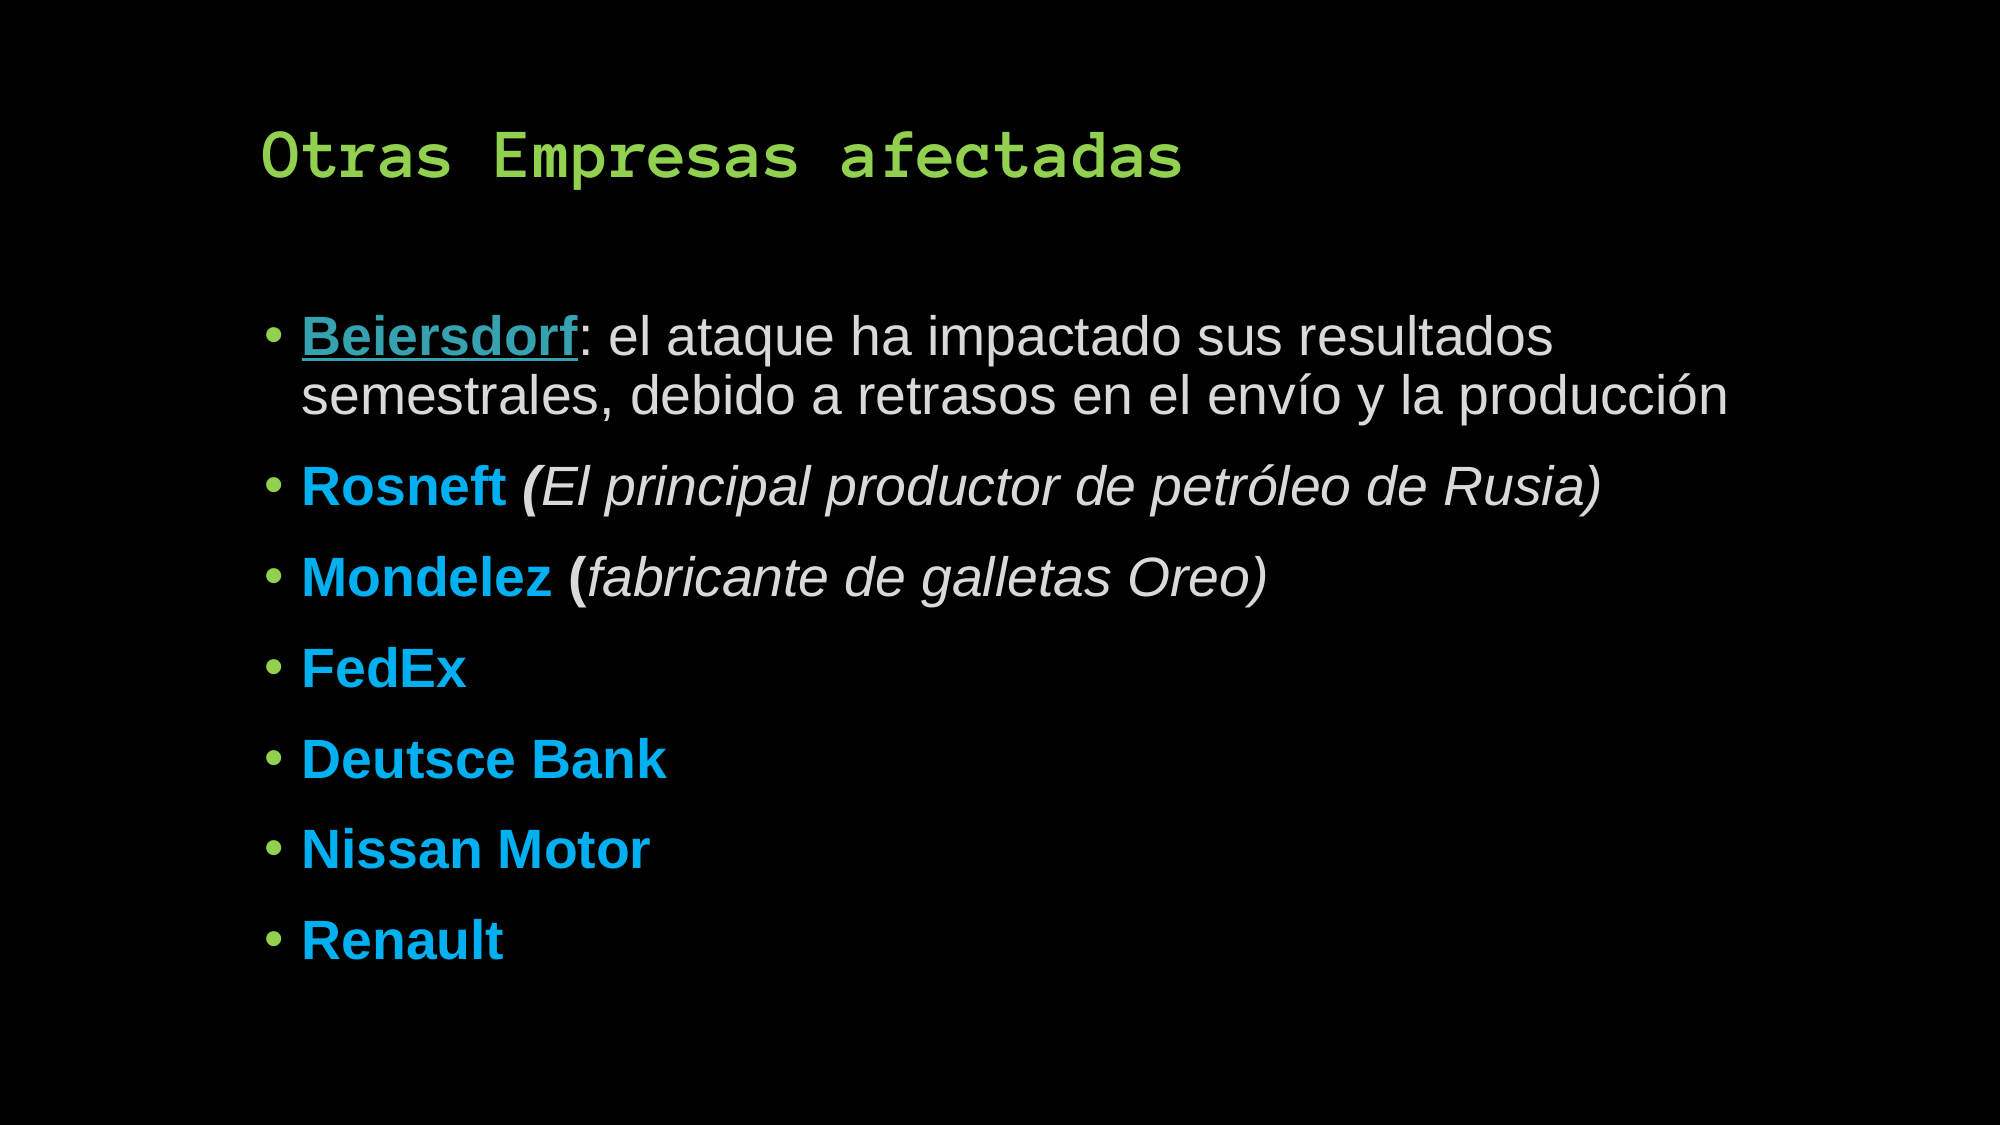

# Otras Empresas afectadas
Beiersdorf: el ataque ha impactado sus resultados semestrales, debido a retrasos en el envío y la producción
Rosneft (El principal productor de petróleo de Rusia)
Mondelez (fabricante de galletas Oreo)
FedEx
Deutsce Bank
Nissan Motor
Renault